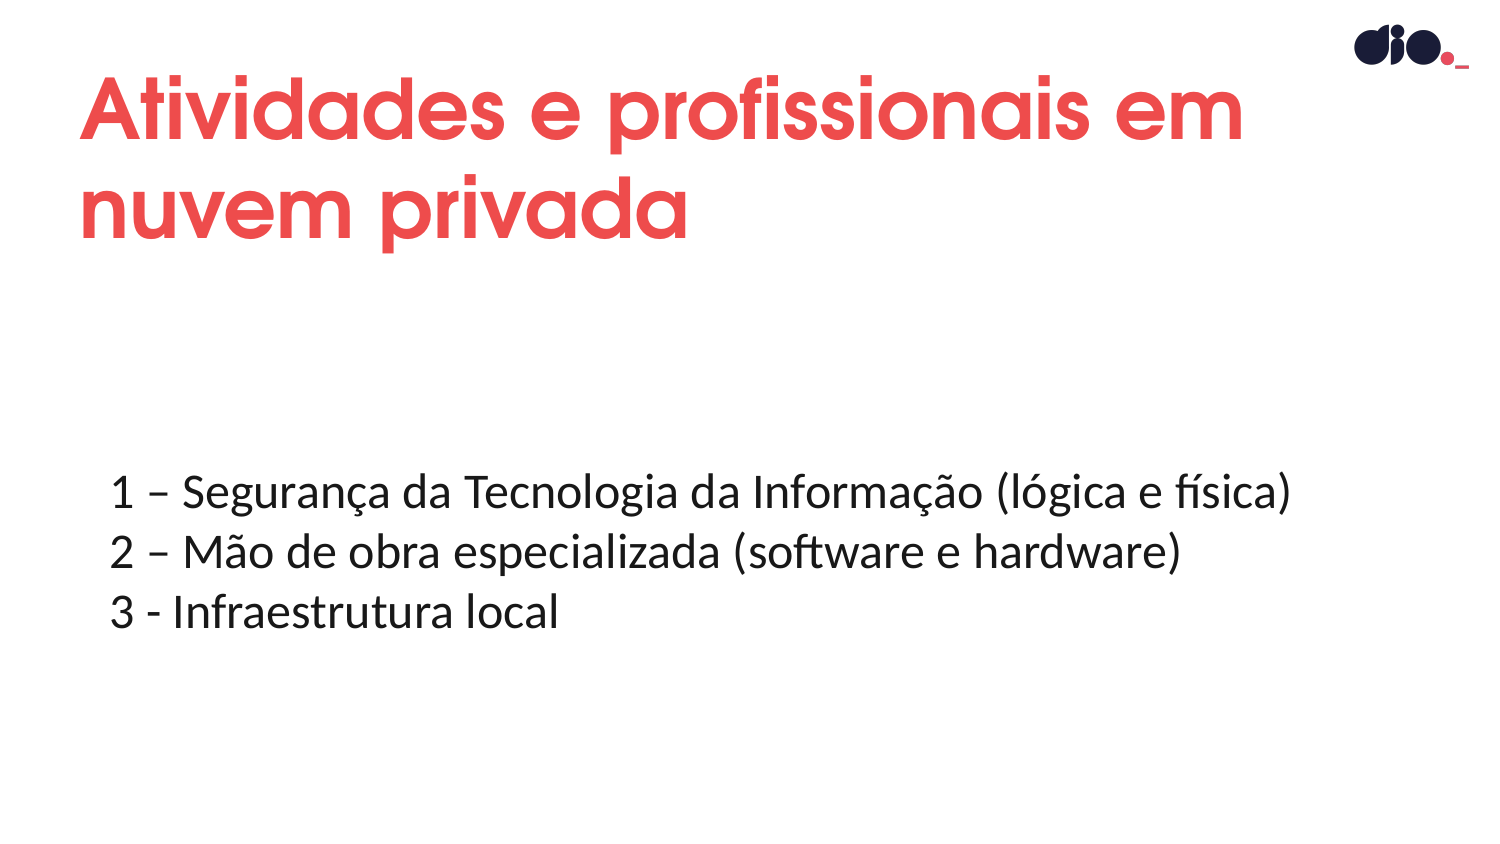

Atividades e profissionais em nuvem privada
1 – Segurança da Tecnologia da Informação (lógica e física)
2 – Mão de obra especializada (software e hardware)
3 - Infraestrutura local